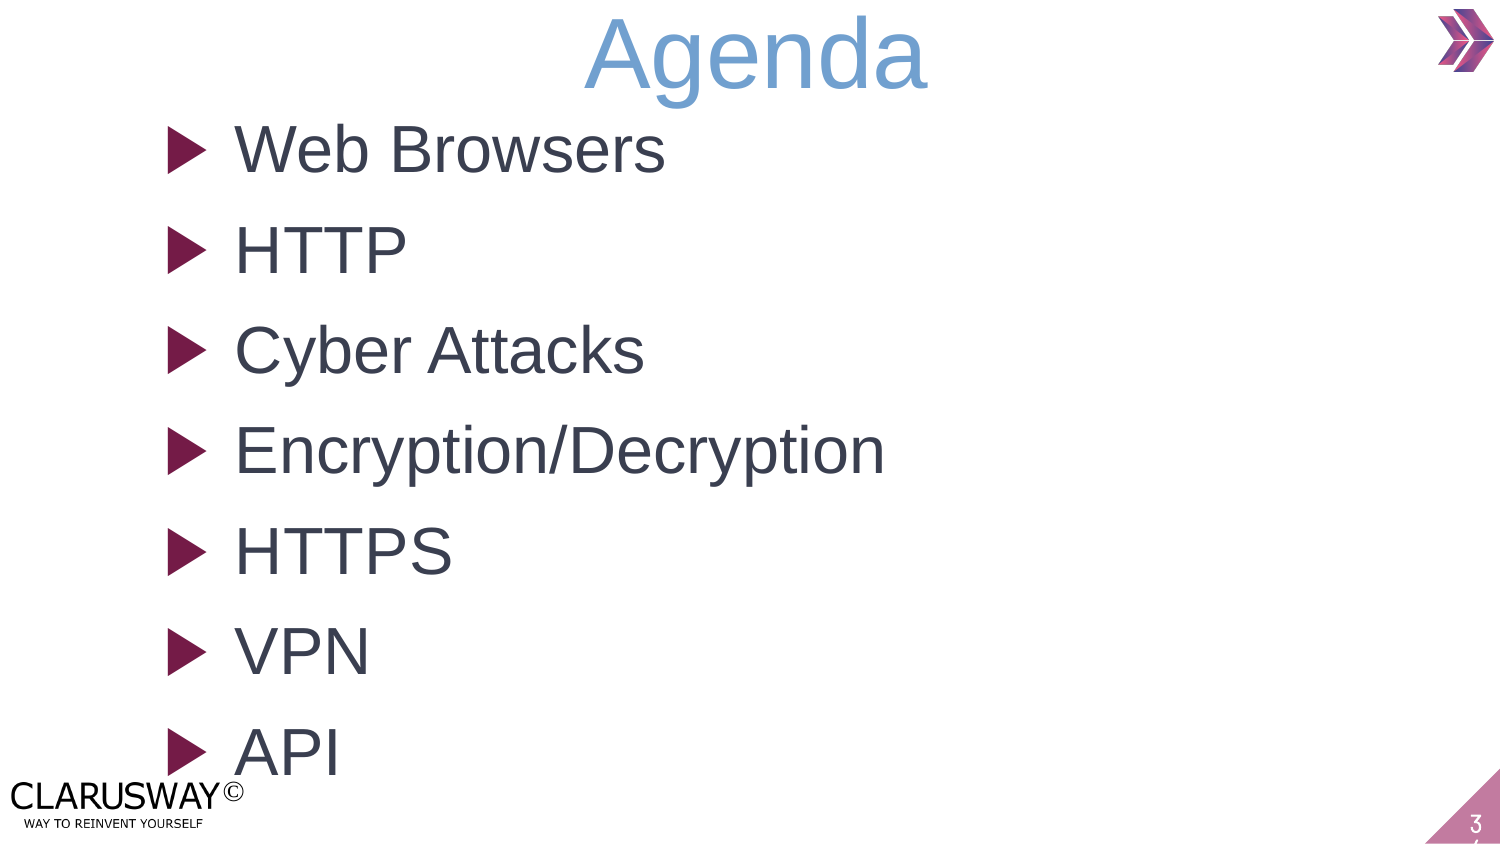

Agenda
Web Browsers
HTTP
Cyber Attacks
Encryption/Decryption
HTTPS
VPN
API
34